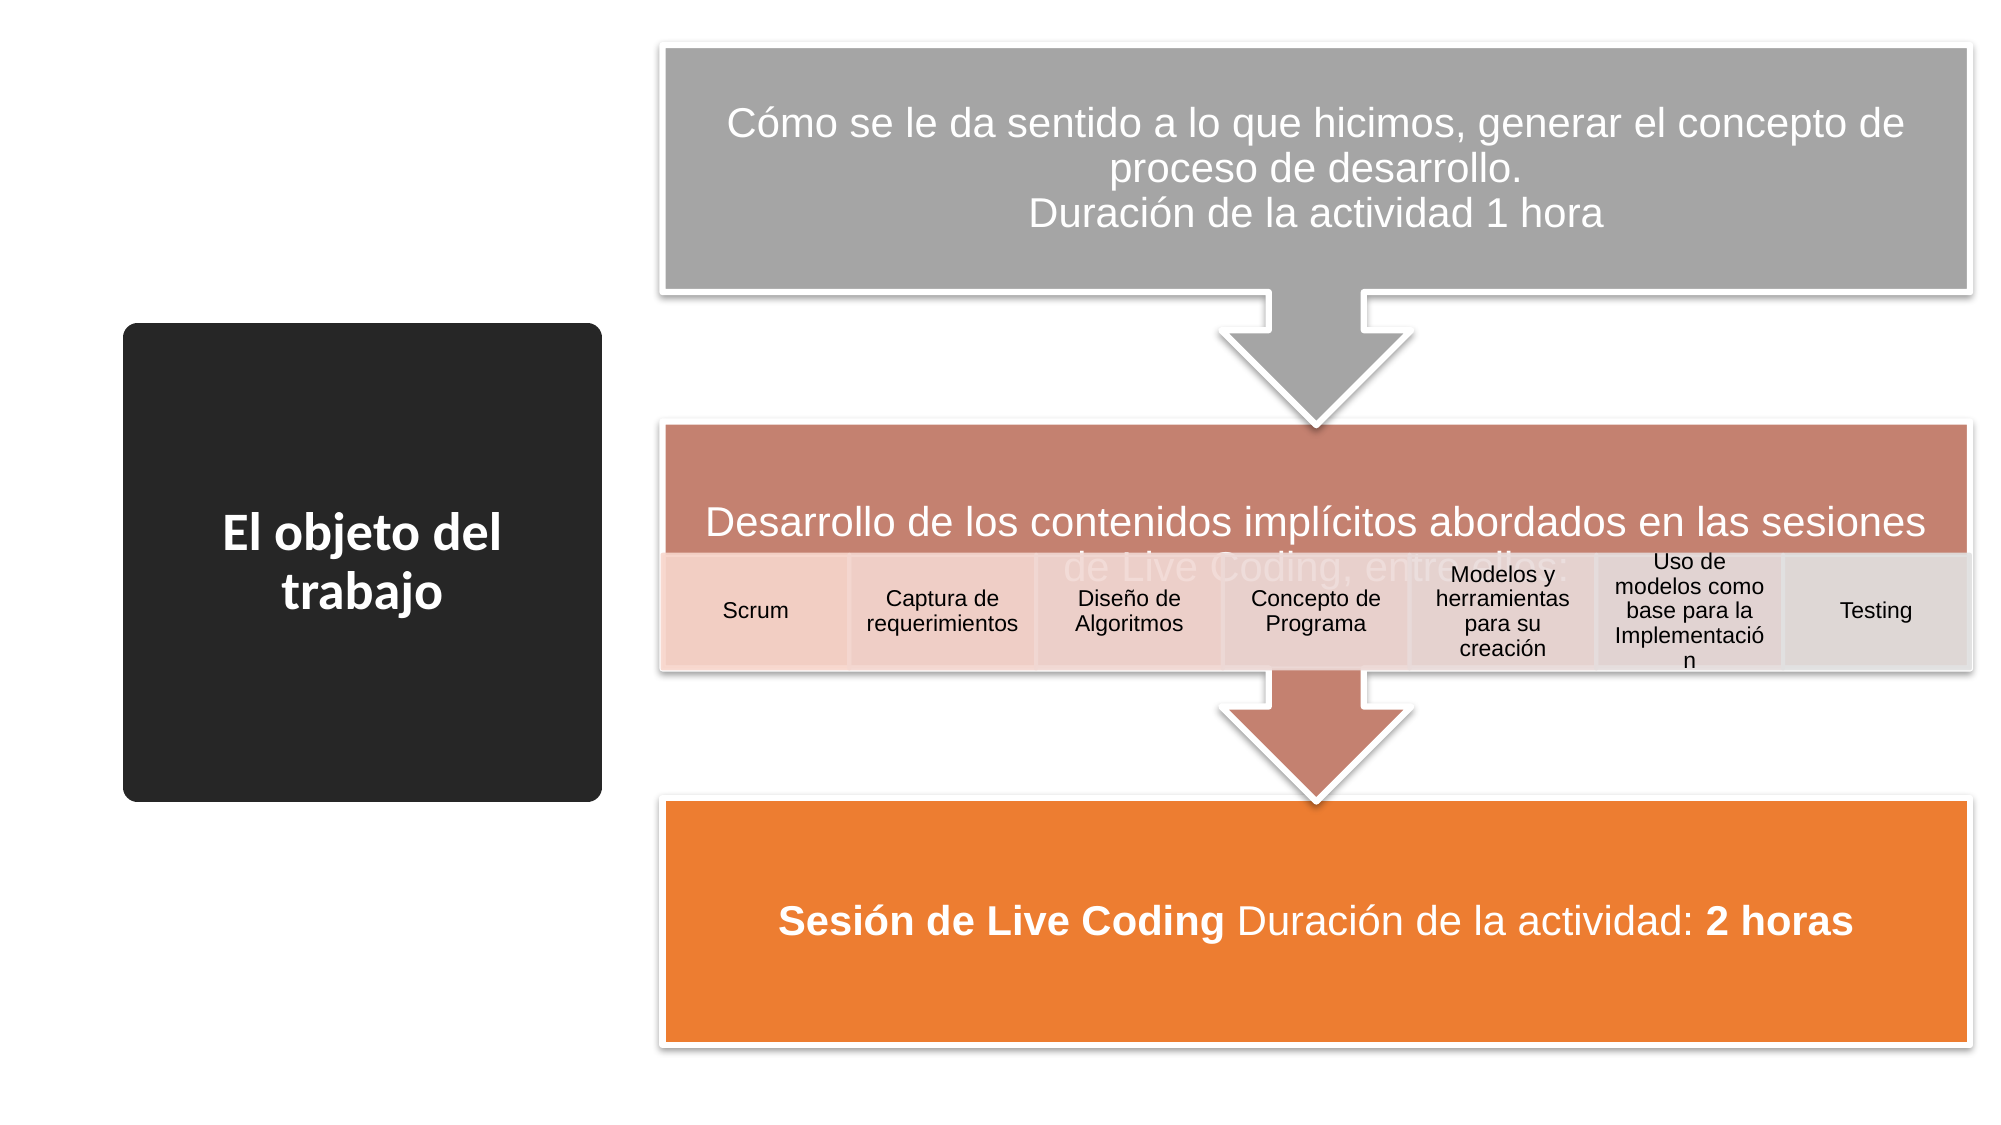

Sesión de Live Coding Duración de la actividad: 2 horas
Desarrollo de los contenidos implícitos abordados en las sesiones de Live Coding, entre ellos:
Scrum
Captura de requerimientos
Diseño de Algoritmos
Concepto de Programa
Modelos y herramientas para su creación
Uso de modelos como base para la Implementación
Testing
Cómo se le da sentido a lo que hicimos, generar el concepto de proceso de desarrollo.
Duración de la actividad 1 hora
# El objeto del trabajo